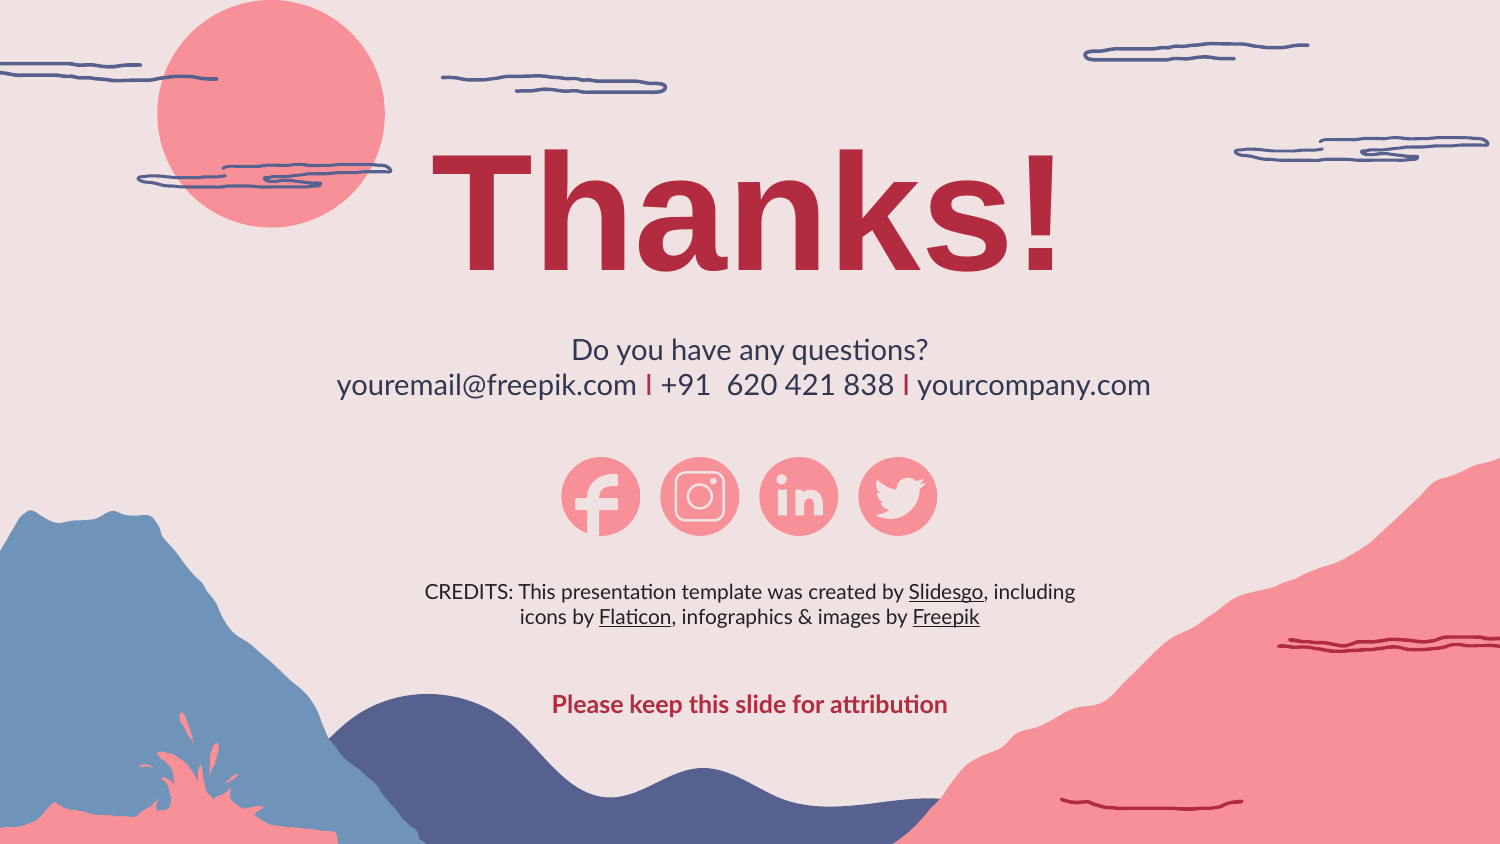

# Thanks!
Do you have any questions?
youremail@freepik.com I +91  620 421 838 I yourcompany.com

Please keep this slide for attribution